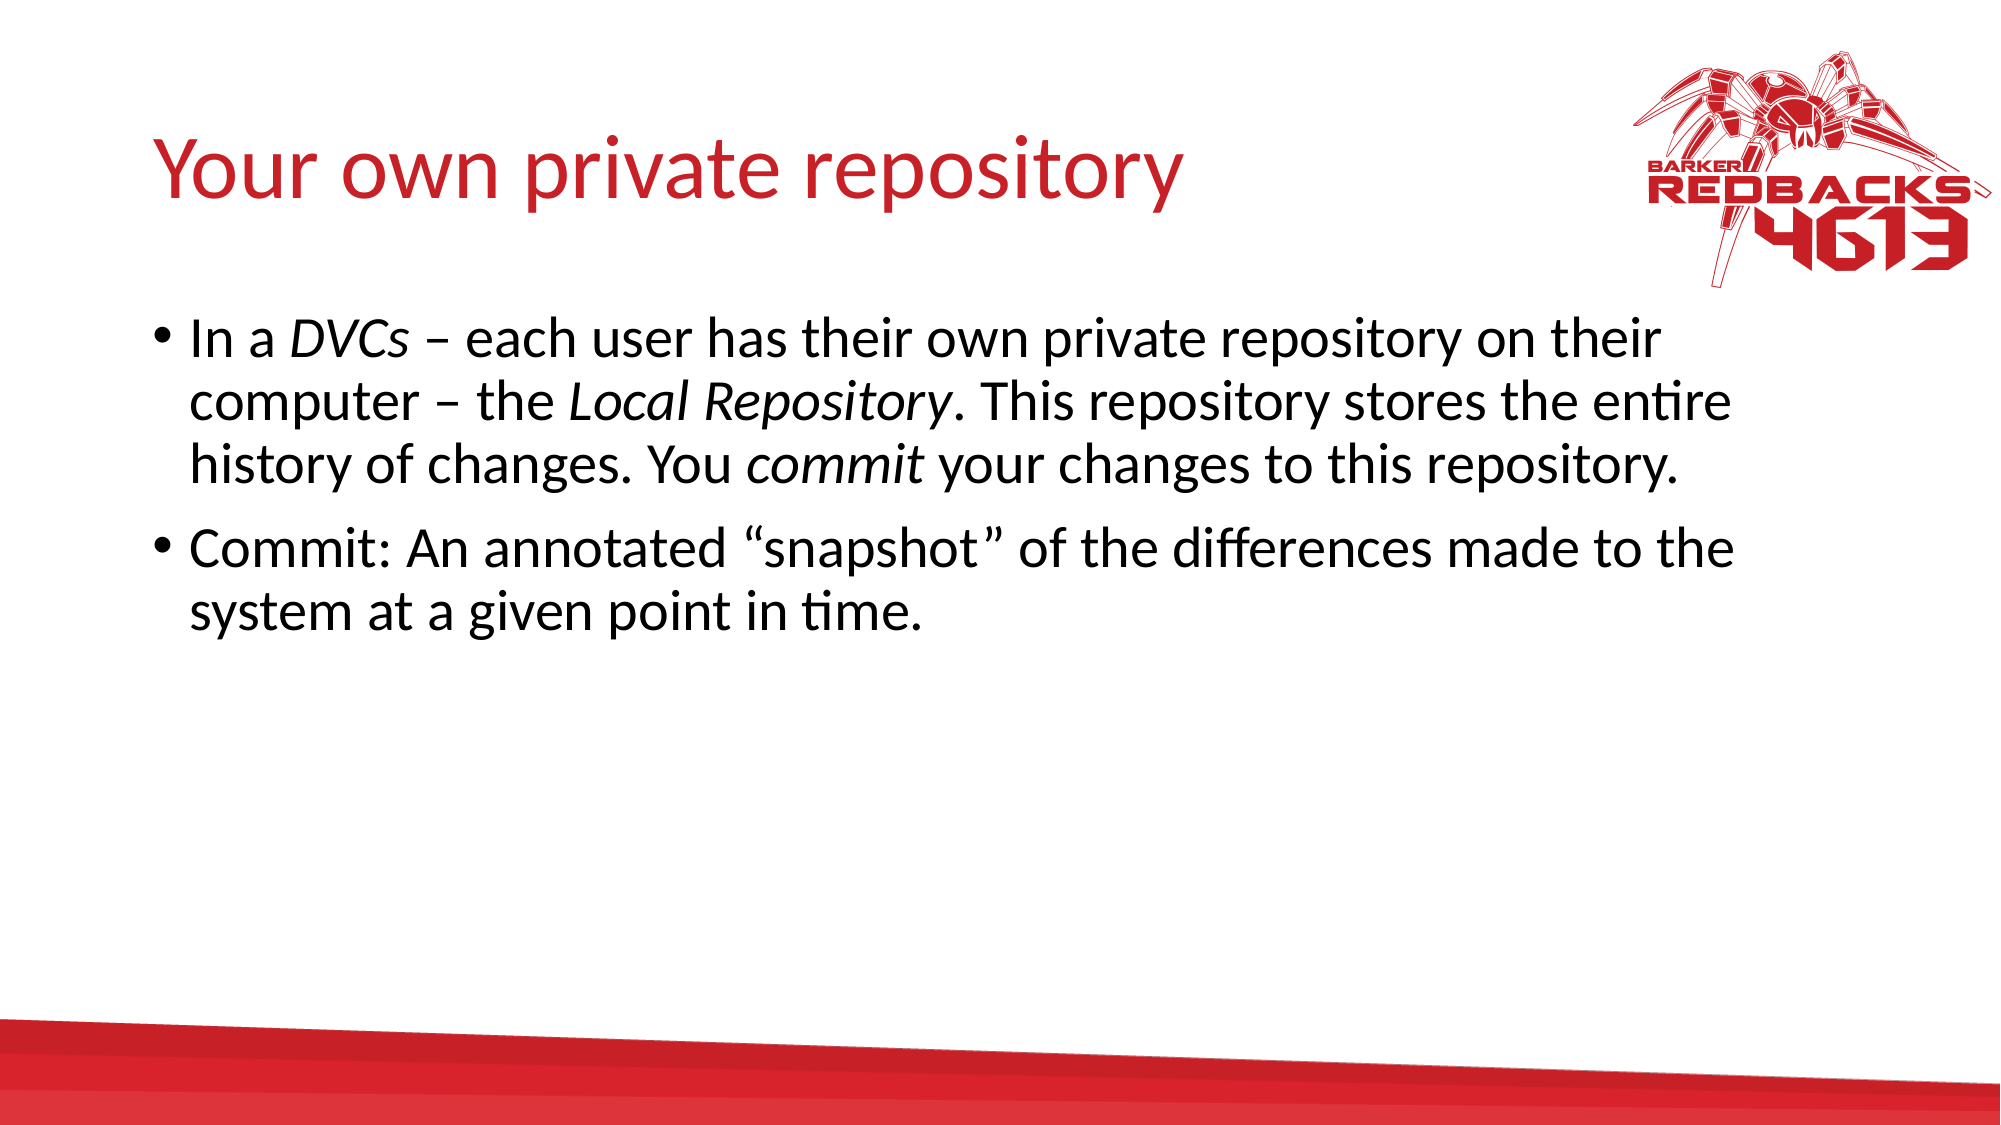

# Your own private repository
In a DVCs – each user has their own private repository on their computer – the Local Repository. This repository stores the entire history of changes. You commit your changes to this repository.
Commit: An annotated “snapshot” of the differences made to the system at a given point in time.